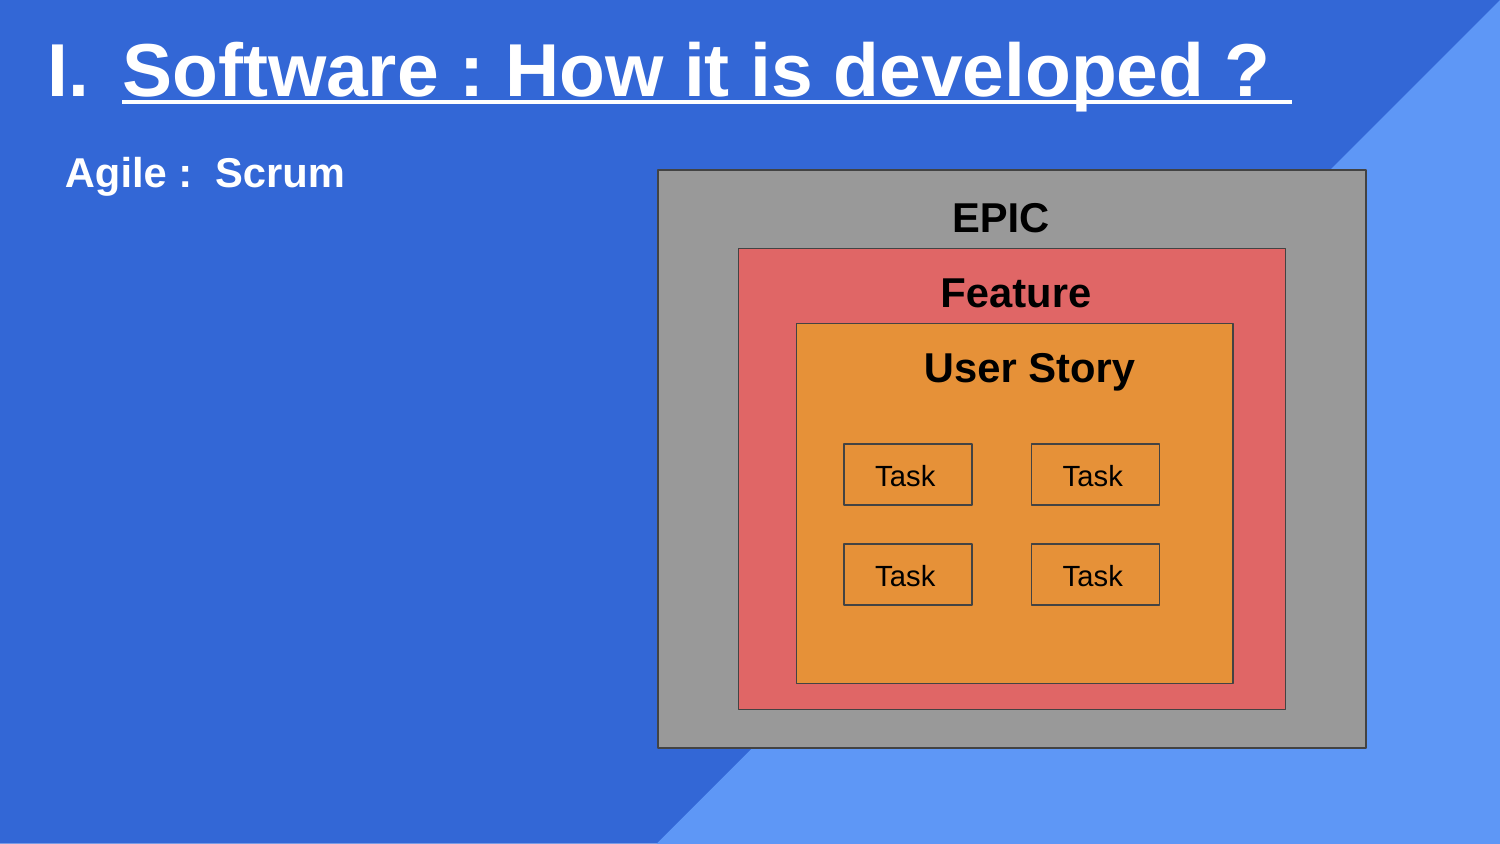

Software : How it is developed ?
Agile :  Scrum

             EPIC

            Feature

          User Story
  Task
  Task
  Task
  Task